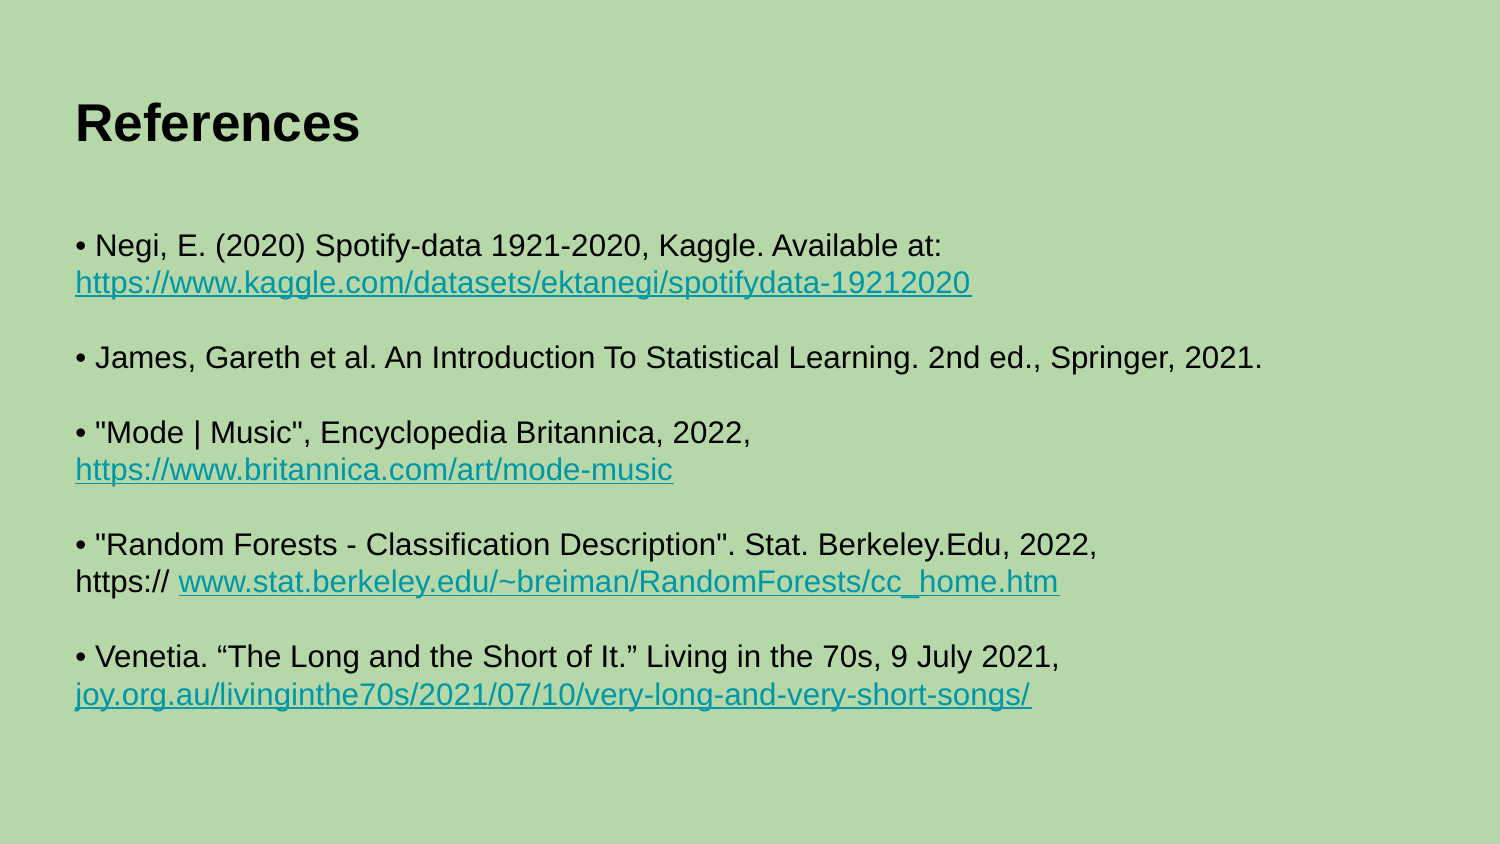

# References
• Negi, E. (2020) Spotify-data 1921-2020, Kaggle. Available at: https://www.kaggle.com/datasets/ektanegi/spotifydata-19212020

• James, Gareth et al. An Introduction To Statistical Learning. 2nd ed., Springer, 2021.

• "Mode | Music", Encyclopedia Britannica, 2022,
https://www.britannica.com/art/mode-music

• "Random Forests - Classification Description". Stat. Berkeley.Edu, 2022,
https:// www.stat.berkeley.edu/~breiman/RandomForests/cc_home.htm

• Venetia. “The Long and the Short of It.” Living in the 70s, 9 July 2021, joy.org.au/livinginthe70s/2021/07/10/very-long-and-very-short-songs/